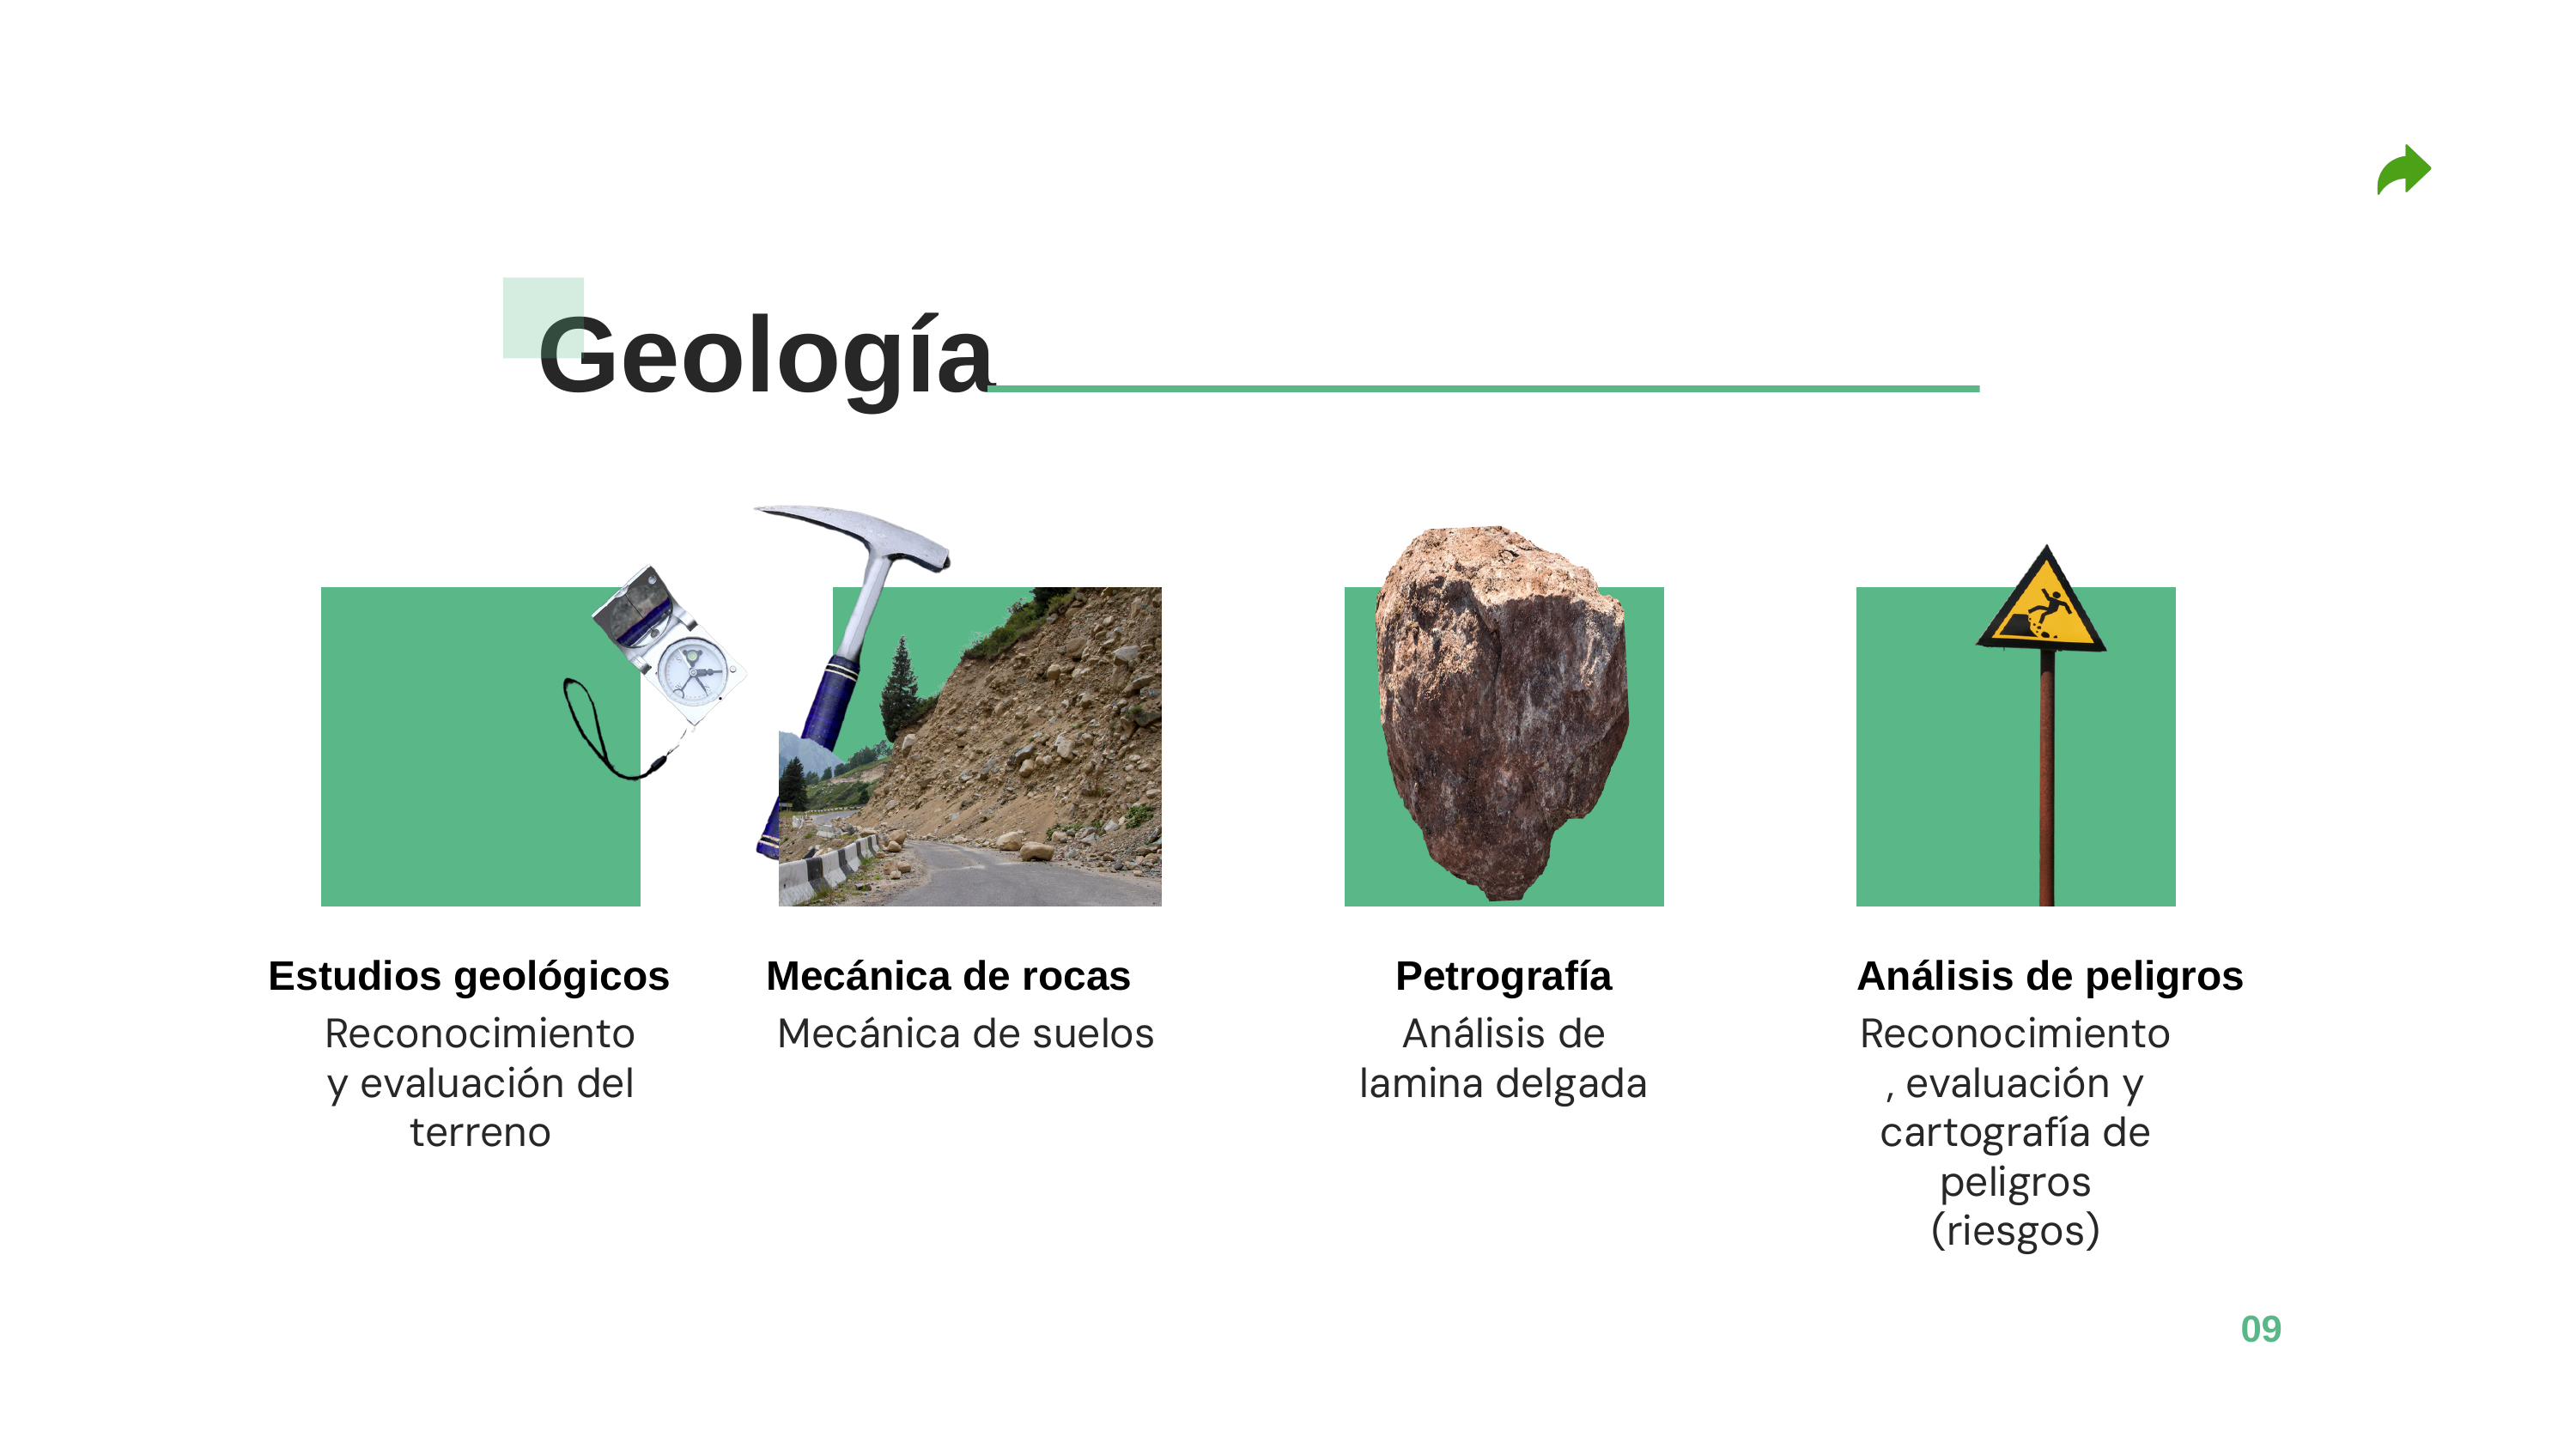

Geología

Estudios geológicos
Mecánica de rocas
Petrografía
Análisis de peligros
Mecánica de suelos

Reconocimiento y evaluación del terreno
Análisis de lamina delgada
Reconocimiento, evaluación y cartografía de peligros (riesgos)
09